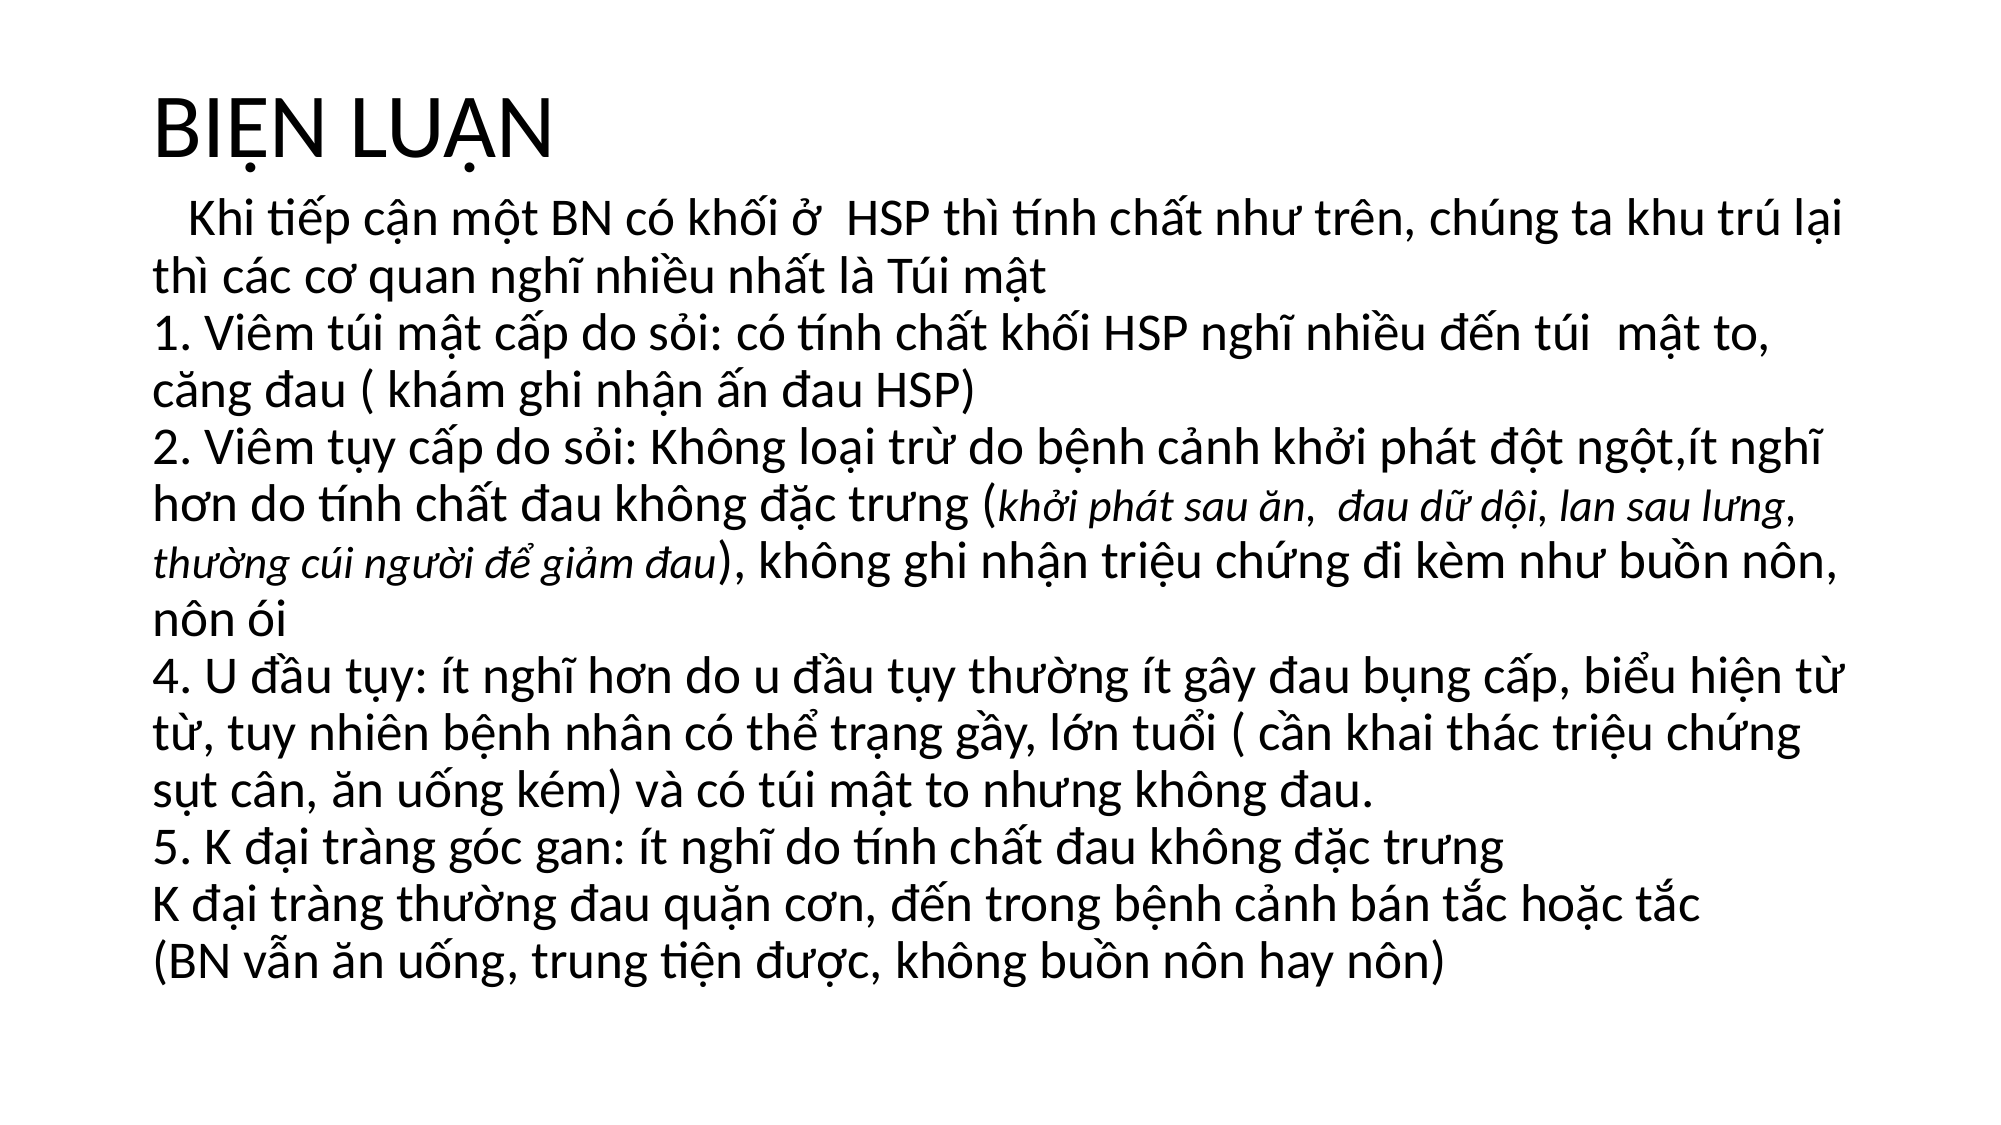

# BIỆN LUẬN
   Khi tiếp cận một BN có khối ở  HSP thì tính chất như trên, chúng ta khu trú lại thì các cơ quan nghĩ nhiều nhất là Túi mật
1. Viêm túi mật cấp do sỏi: có tính chất khối HSP nghĩ nhiều đến túi  mật to, căng đau ( khám ghi nhận ấn đau HSP)
2. Viêm tụy cấp do sỏi: Không loại trừ do bệnh cảnh khởi phát đột ngột,ít nghĩ hơn do tính chất đau không đặc trưng (khởi phát sau ăn,  đau dữ dội, lan sau lưng, thường cúi người để giảm đau), không ghi nhận triệu chứng đi kèm như buồn nôn, nôn ói
4. U đầu tụy: ít nghĩ hơn do u đầu tụy thường ít gây đau bụng cấp, biểu hiện từ từ, tuy nhiên bệnh nhân có thể trạng gầy, lớn tuổi ( cần khai thác triệu chứng sụt cân, ăn uống kém) và có túi mật to nhưng không đau.
5. K đại tràng góc gan: ít nghĩ do tính chất đau không đặc trưng
K đại tràng thường đau quặn cơn, đến trong bệnh cảnh bán tắc hoặc tắc
(BN vẫn ăn uống, trung tiện được, không buồn nôn hay nôn)